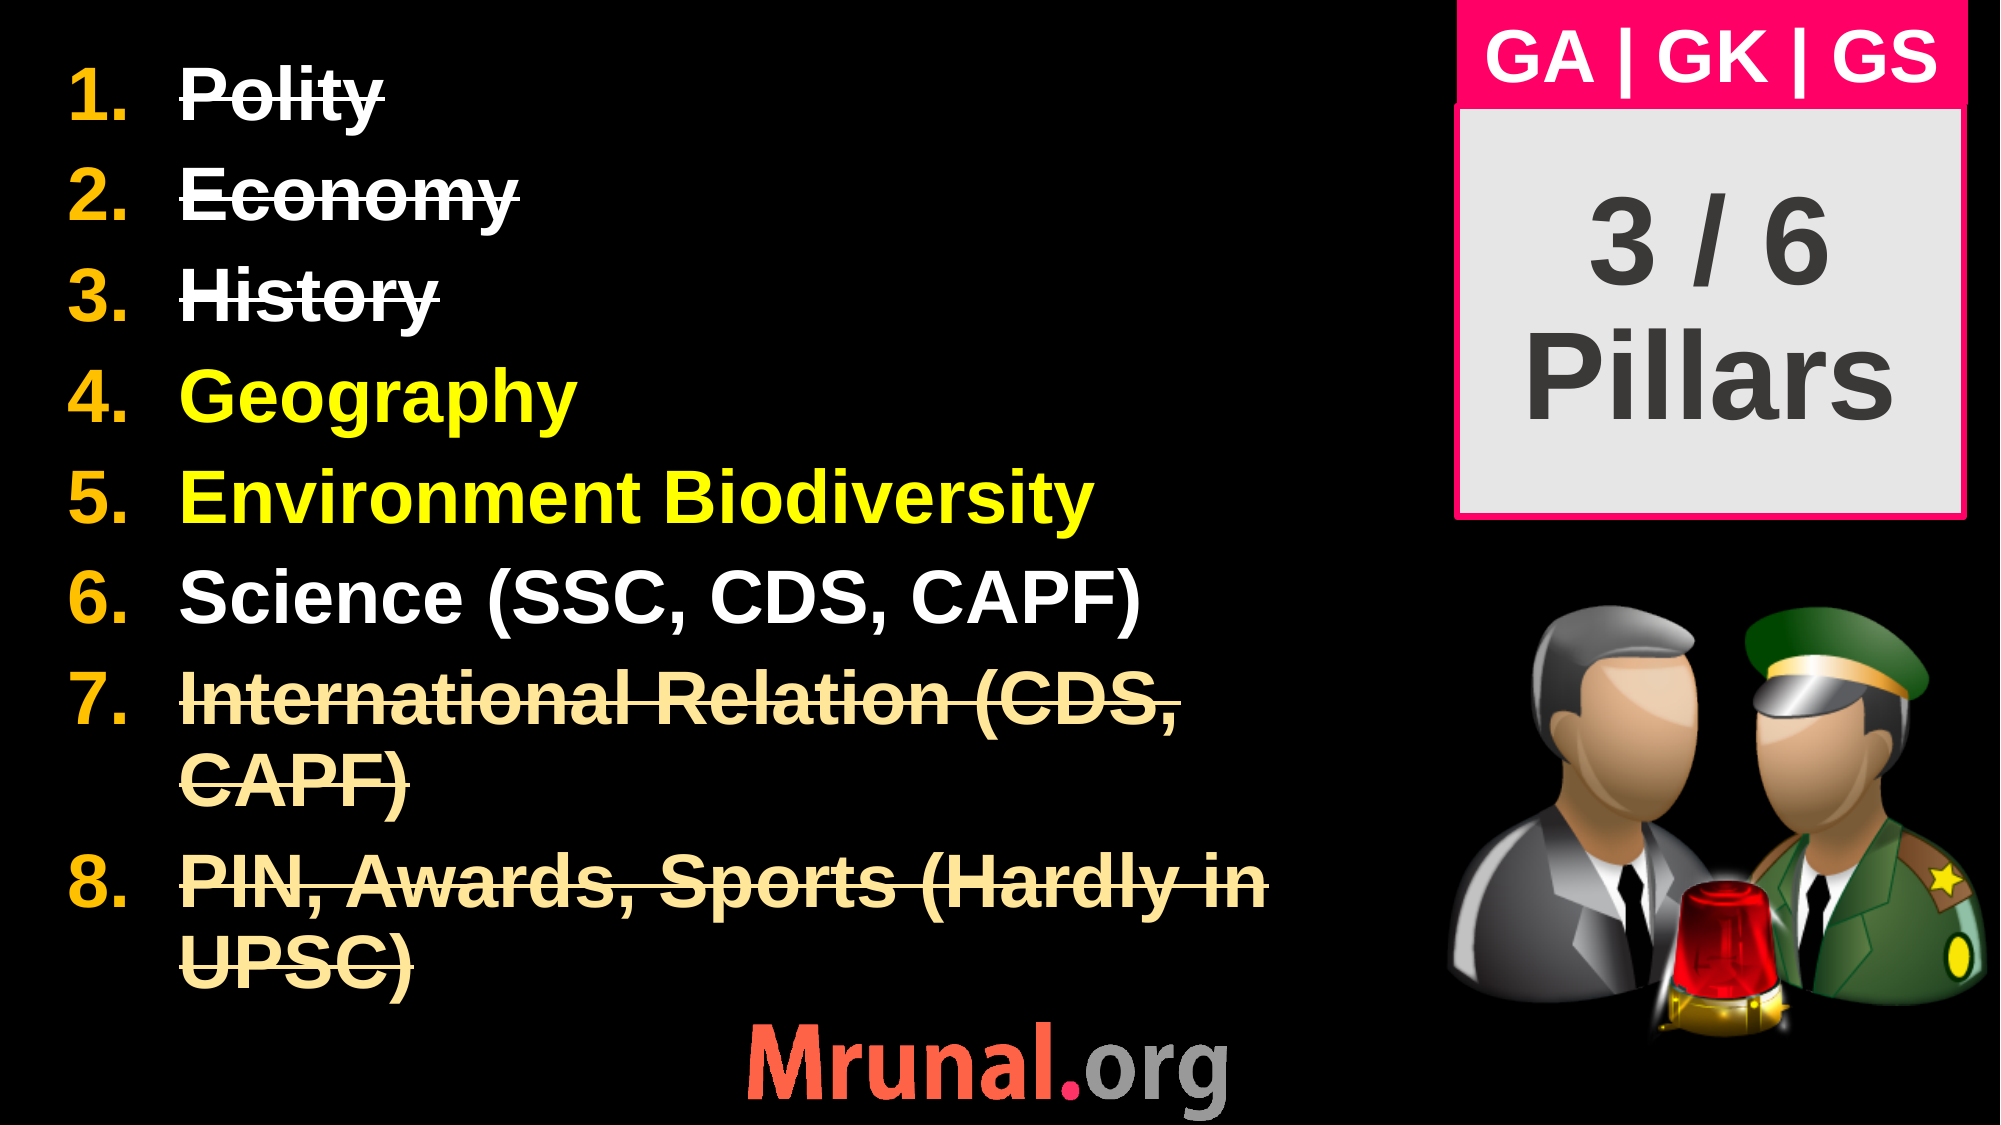

Polity
Economy
History
Geography
Environment Biodiversity
Science (SSC, CDS, CAPF)
International Relation (CDS, CAPF)
PIN, Awards, Sports (Hardly in UPSC)
# 3 / 6 Pillars